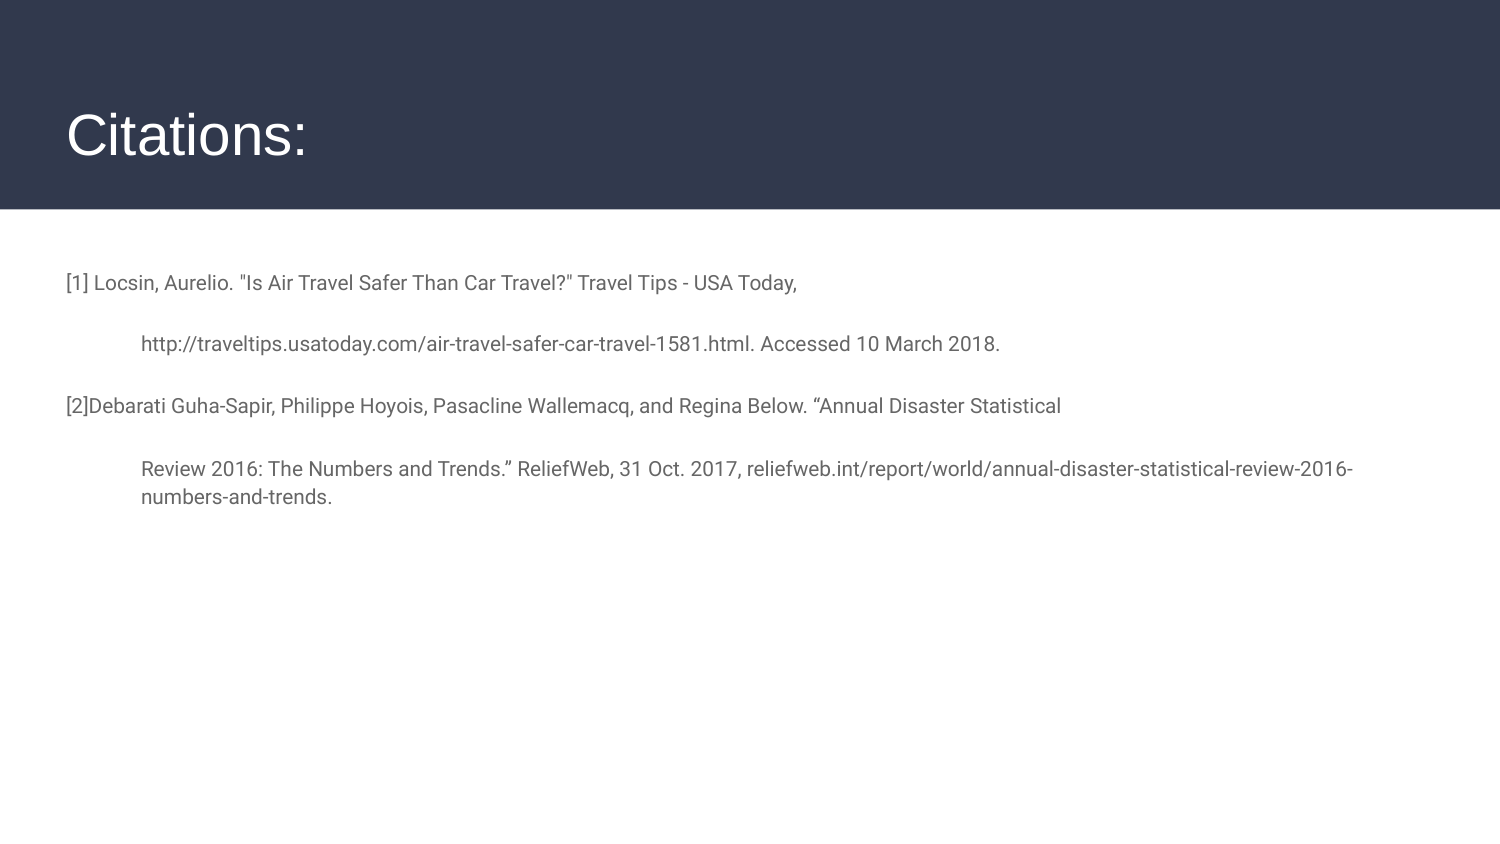

# Citations:
[1] Locsin, Aurelio. "Is Air Travel Safer Than Car Travel?" Travel Tips - USA Today,
http://traveltips.usatoday.com/air-travel-safer-car-travel-1581.html. Accessed 10 March 2018.
[2]Debarati Guha-Sapir, Philippe Hoyois, Pasacline Wallemacq, and Regina Below. “Annual Disaster Statistical
Review 2016: The Numbers and Trends.” ReliefWeb, 31 Oct. 2017, reliefweb.int/report/world/annual-disaster-statistical-review-2016-numbers-and-trends.